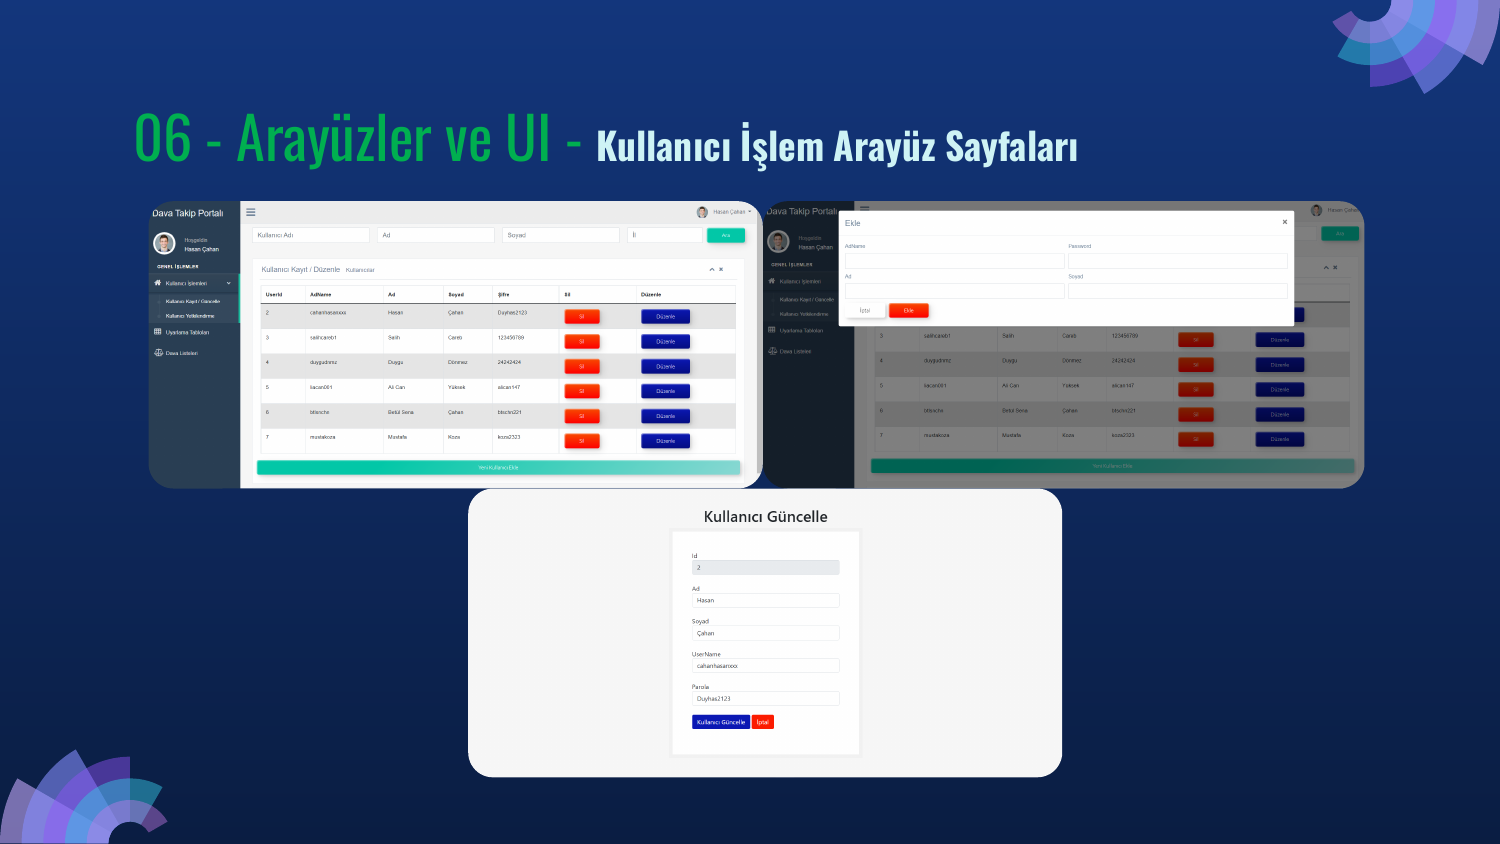

# 06 - Arayüzler ve UI - Kullanıcı İşlem Arayüz Sayfaları